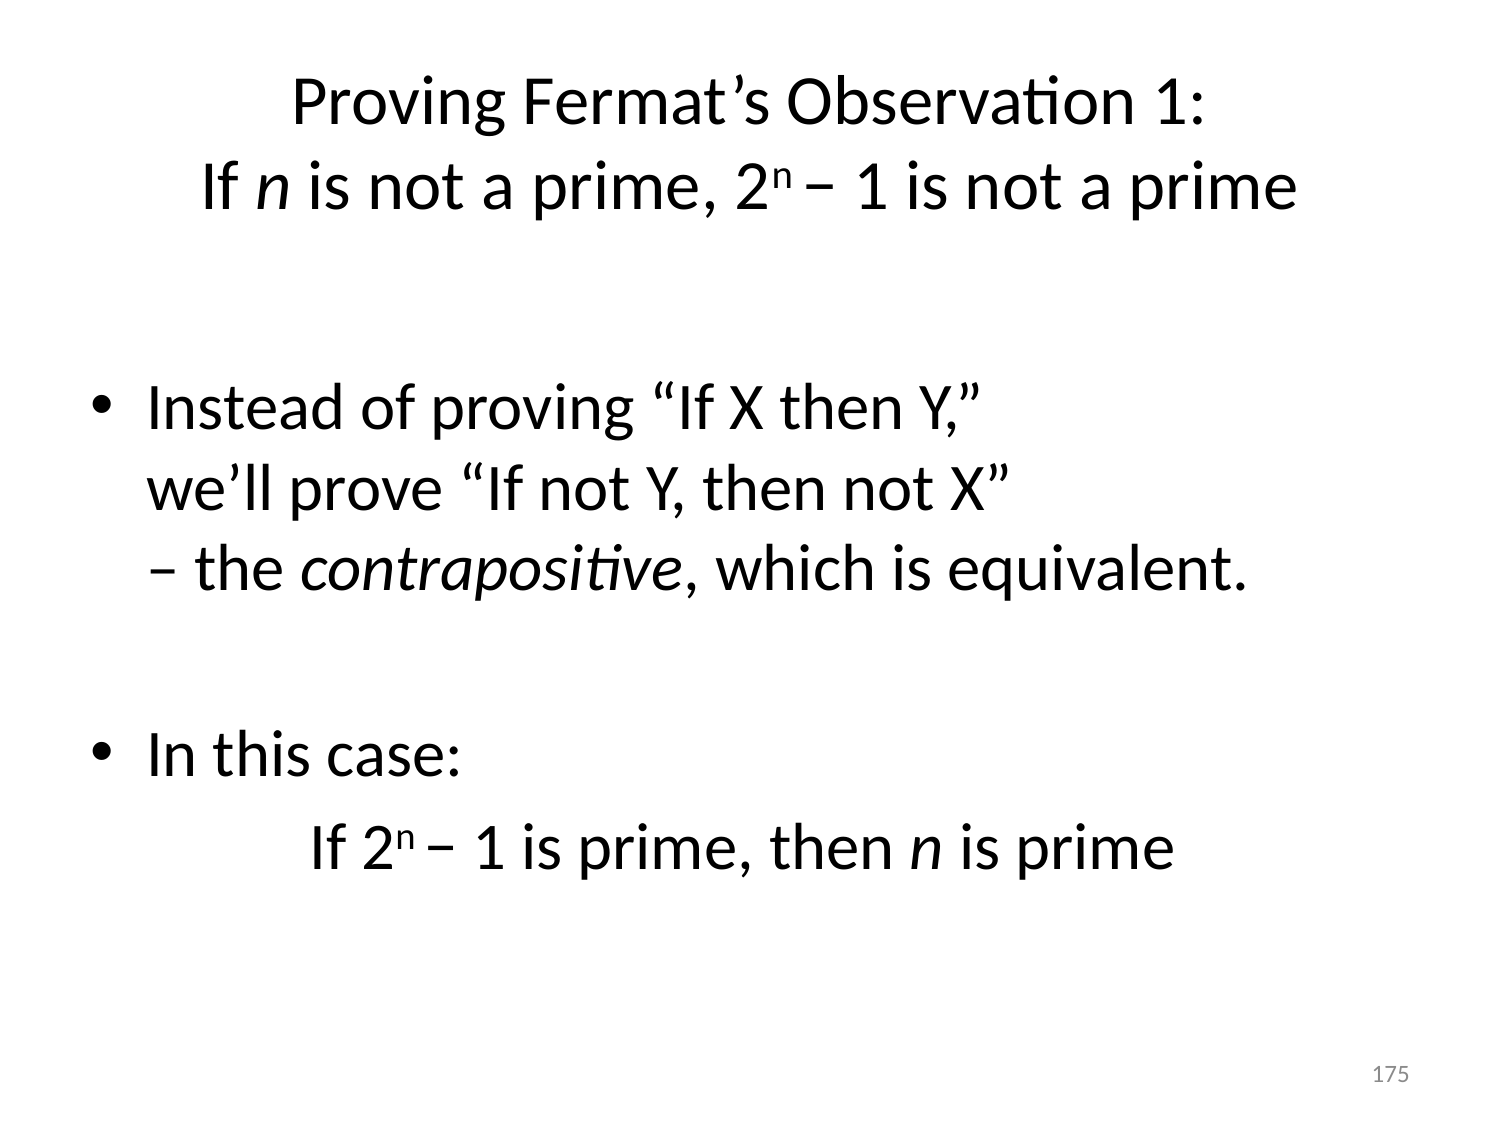

# Proving Fermat’s Observation 1: If n is not a prime, 2n − 1 is not a prime

Instead of proving “If X then Y,”
we’ll prove “If not Y, then not X”
– the contrapositive, which is equivalent.

In this case:
If 2n − 1 is prime, then n is prime
175